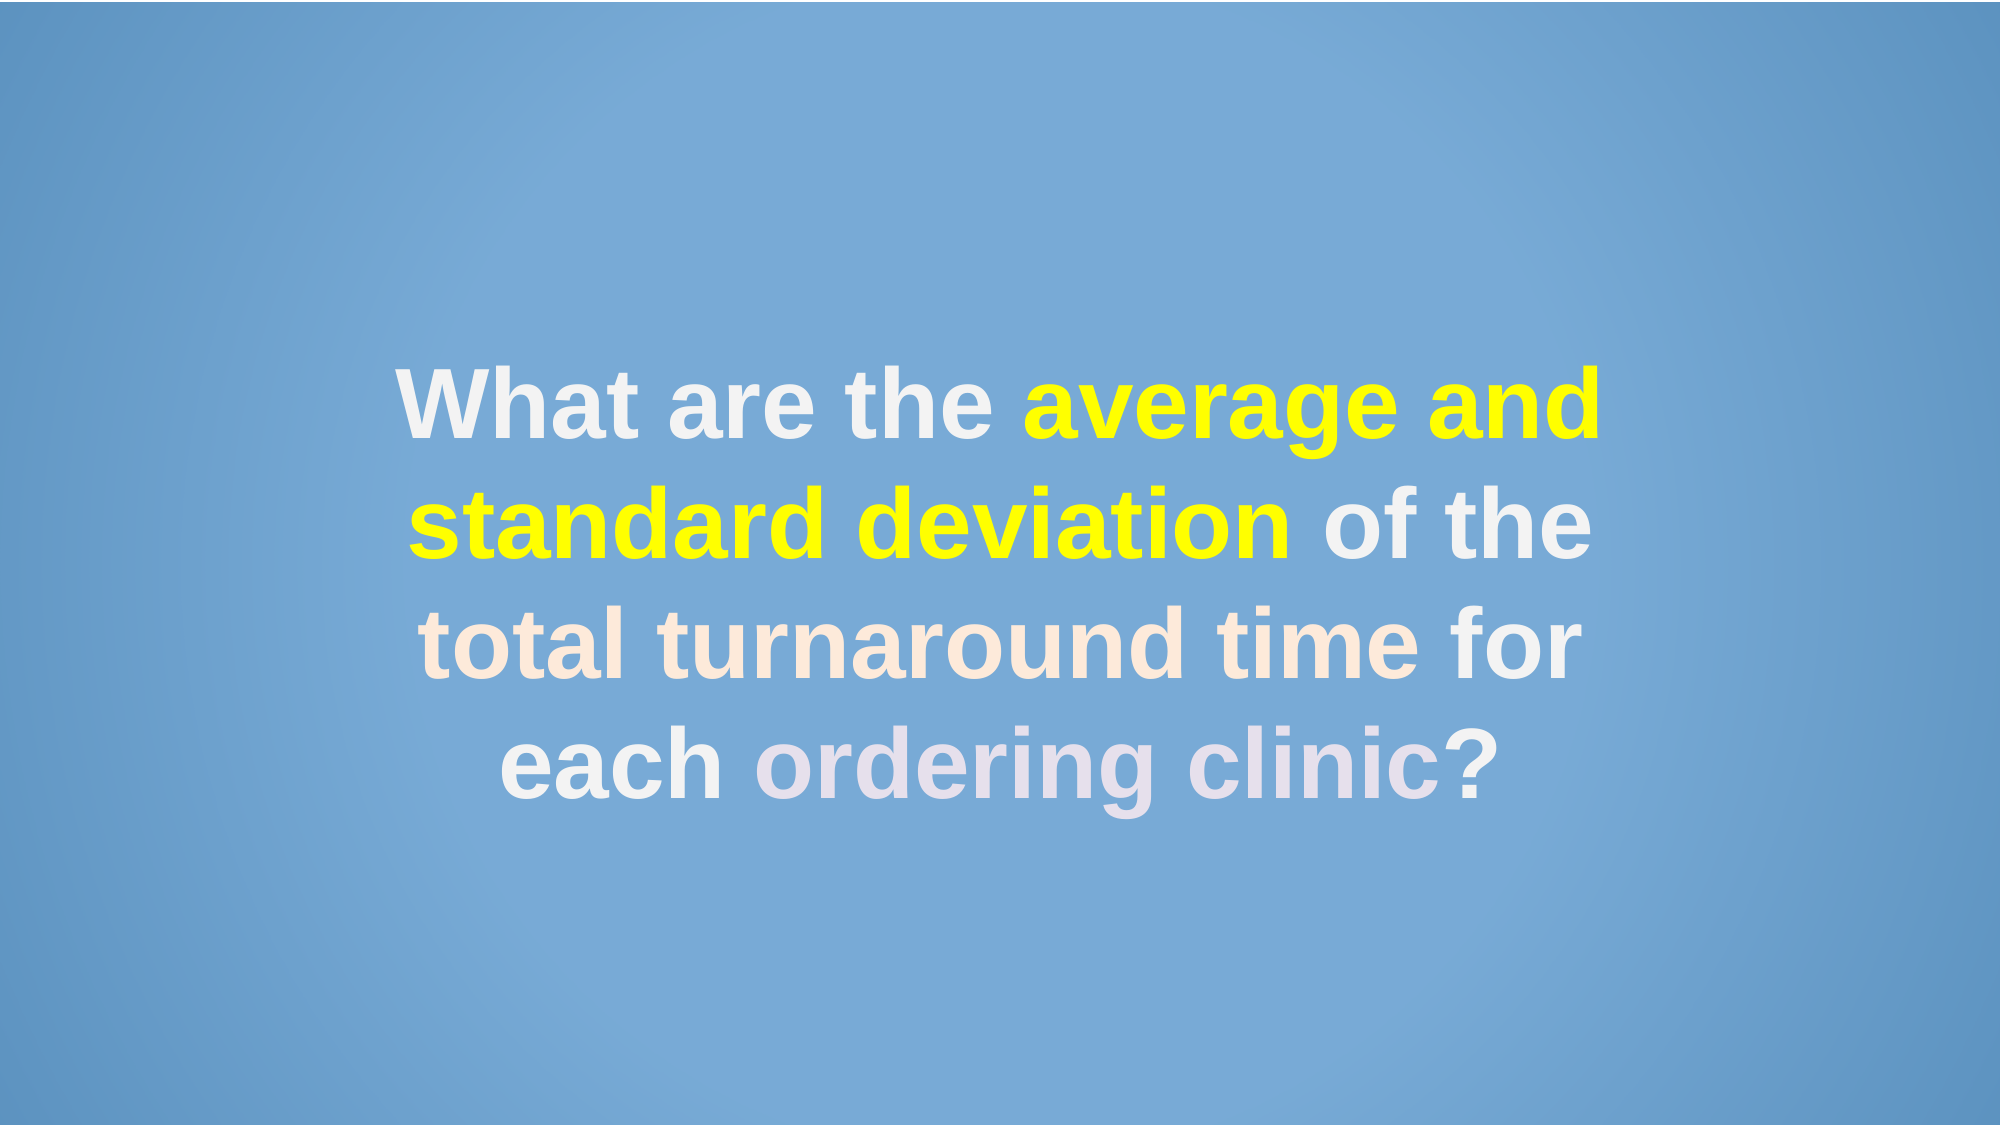

# What are the average and standard deviation of the total turnaround time for each ordering clinic?
14